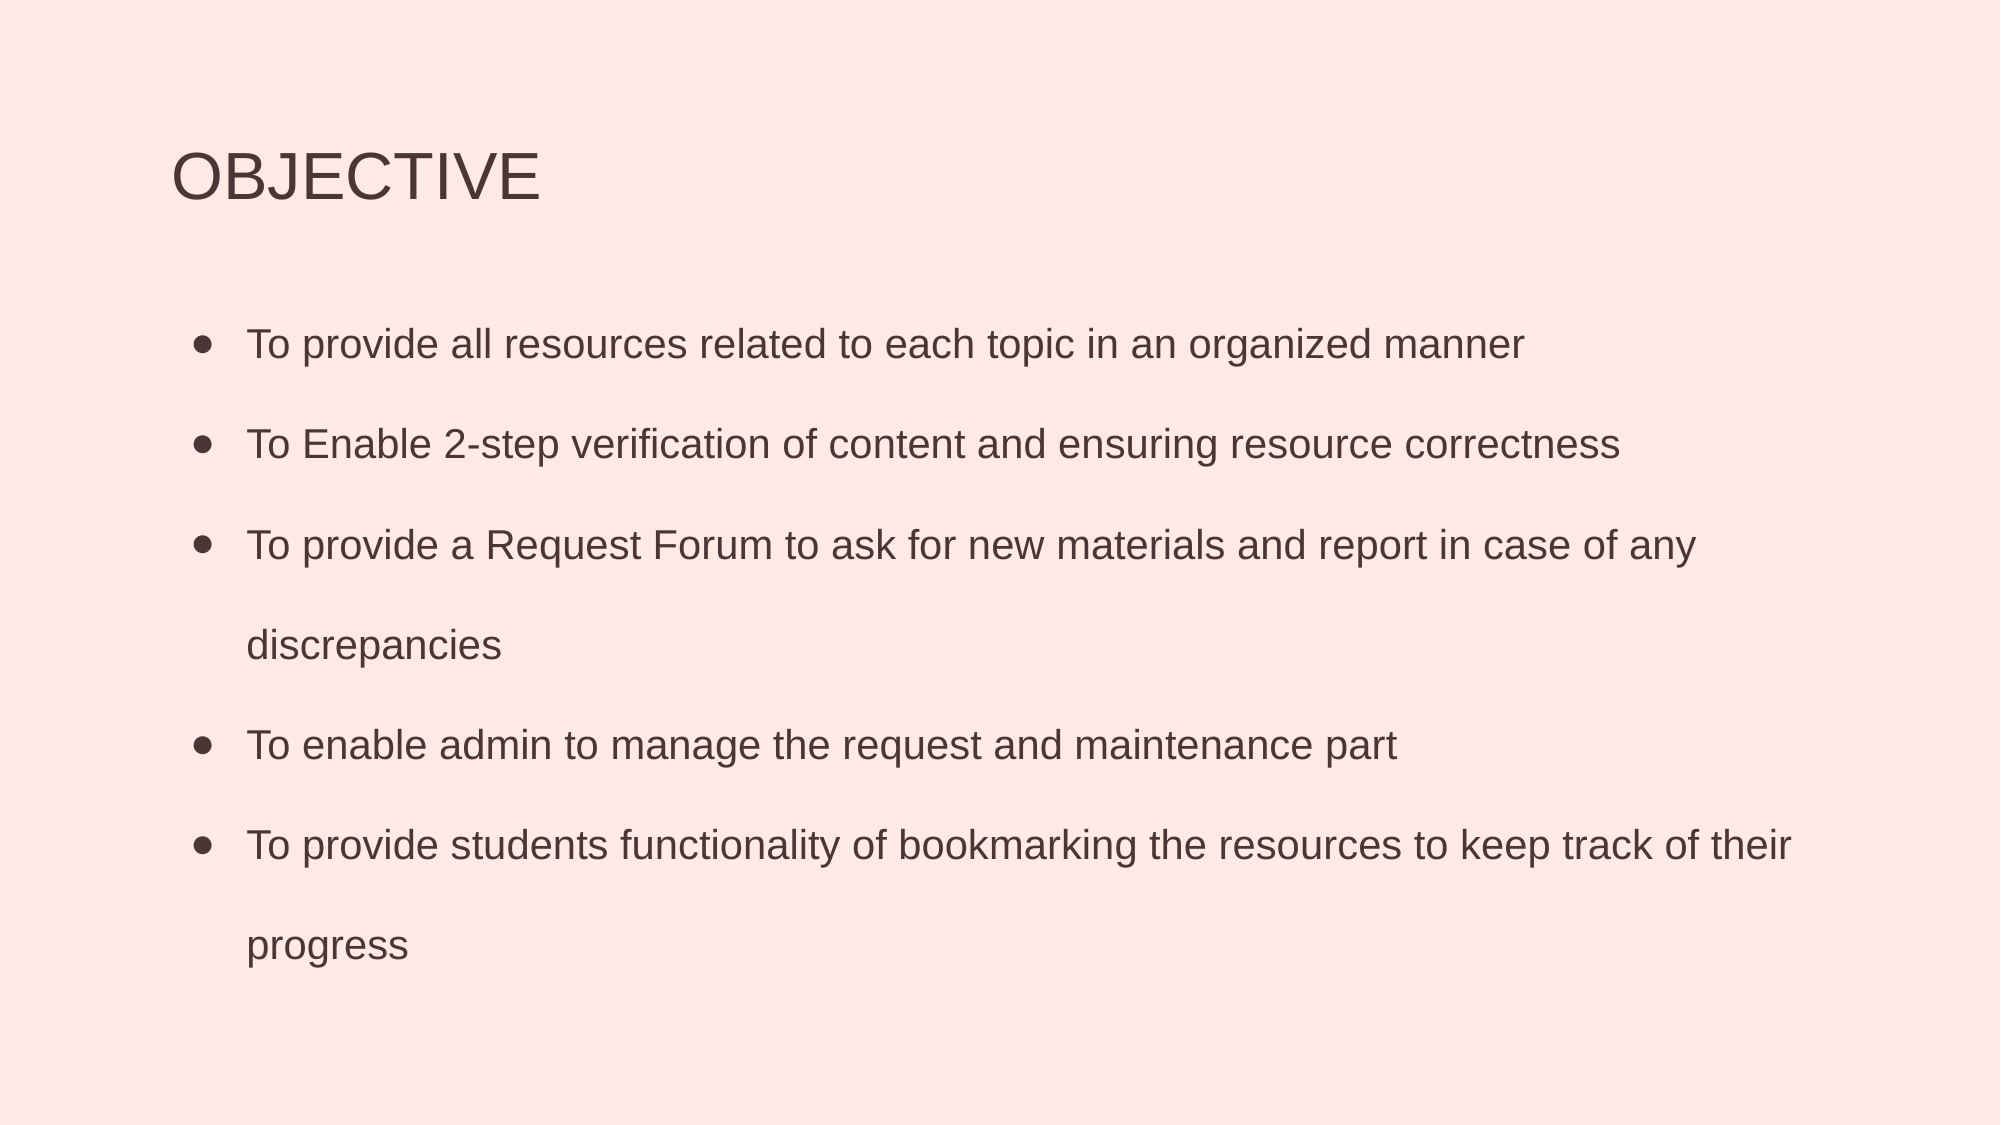

# OBJECTIVE
To provide all resources related to each topic in an organized manner
To Enable 2-step verification of content and ensuring resource correctness
To provide a Request Forum to ask for new materials and report in case of any discrepancies
To enable admin to manage the request and maintenance part
To provide students functionality of bookmarking the resources to keep track of their progress